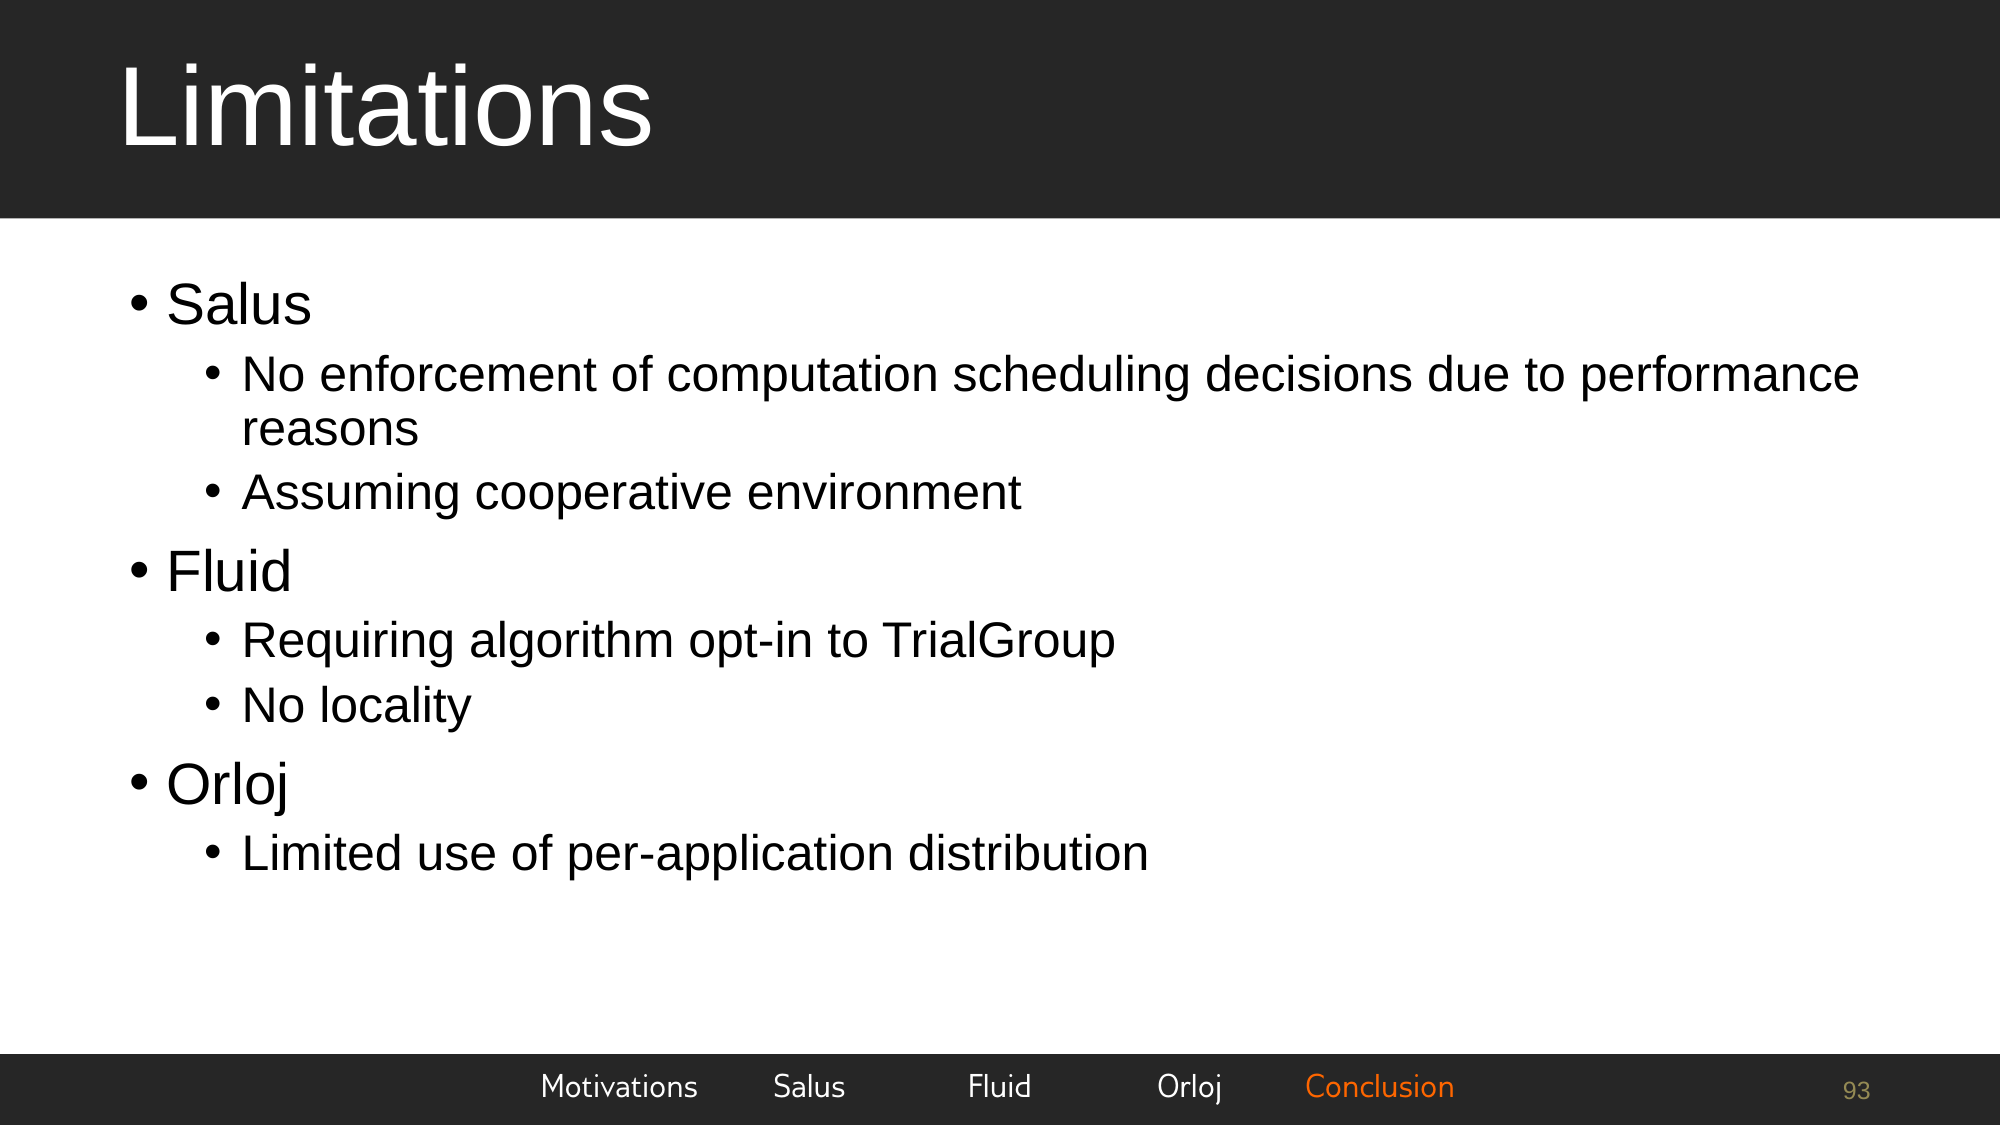

# Limitations
Salus
No enforcement of computation scheduling decisions due to performance reasons
Assuming cooperative environment
Fluid
Requiring algorithm opt-in to TrialGroup
No locality
Orloj
Limited use of per-application distribution
| Motivations | Salus | Fluid | Orloj | Conclusion |
| --- | --- | --- | --- | --- |
93